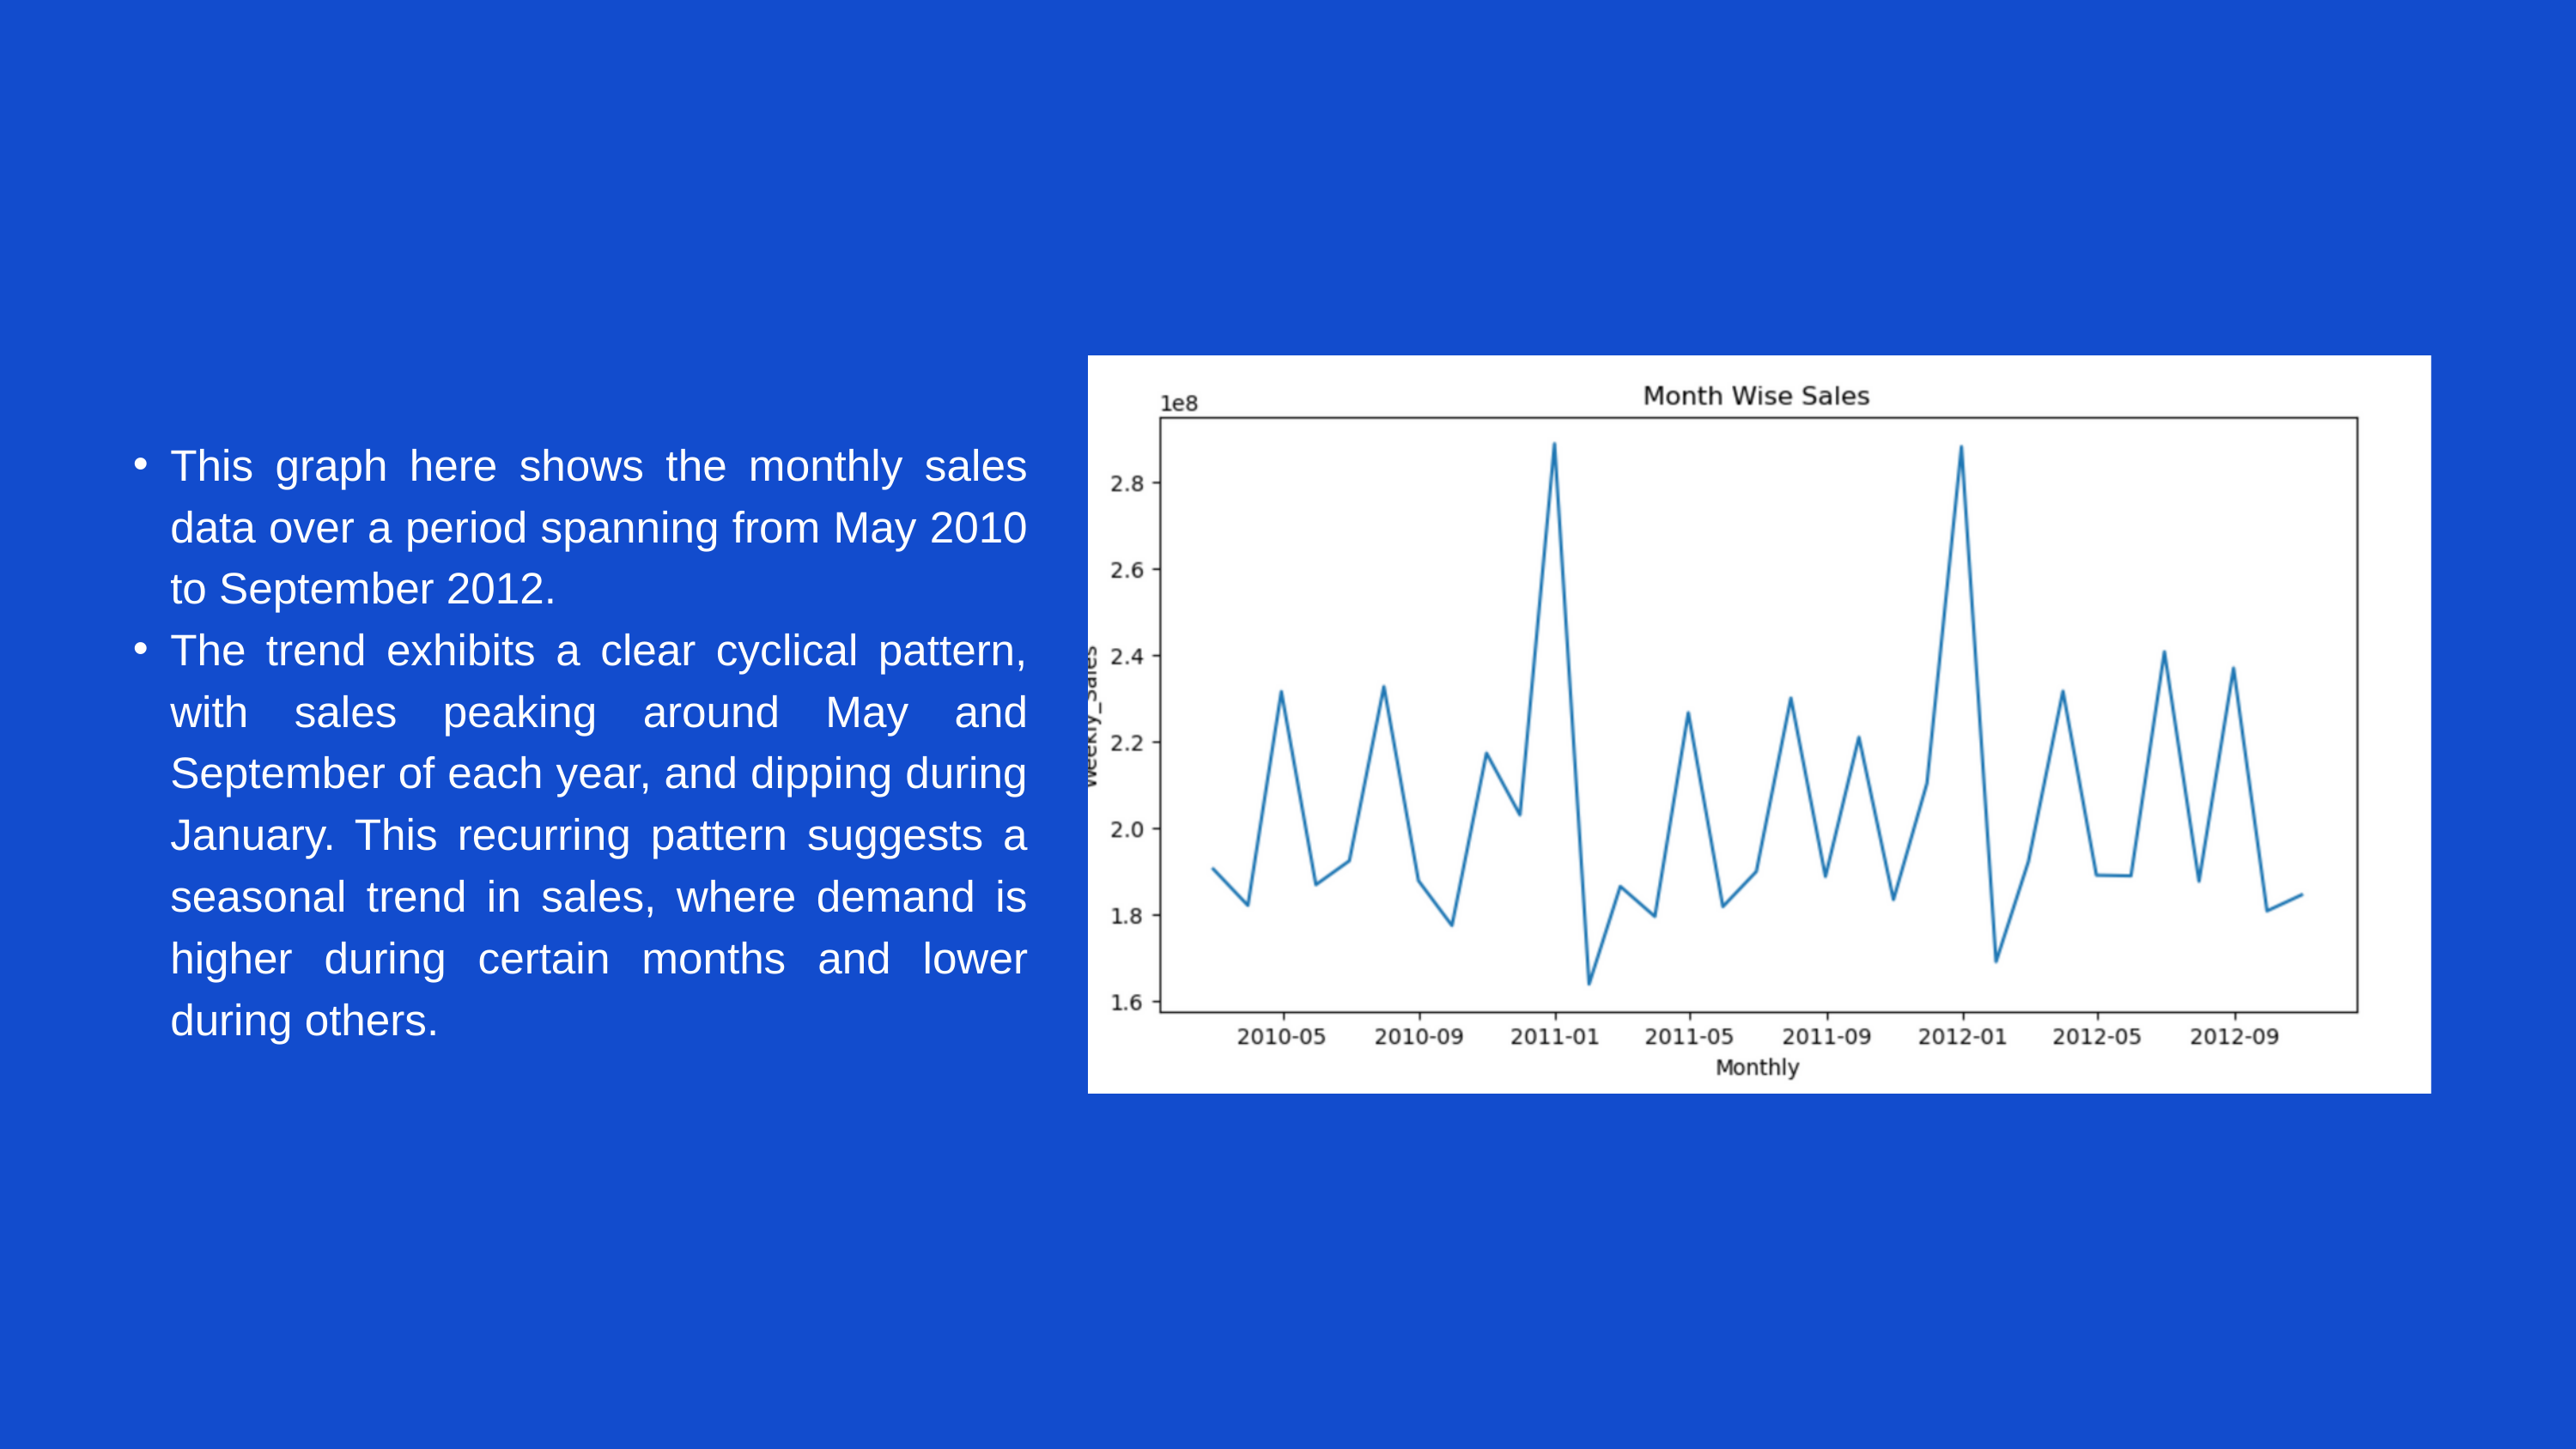

This graph here shows the monthly sales data over a period spanning from May 2010 to September 2012.
The trend exhibits a clear cyclical pattern, with sales peaking around May and September of each year, and dipping during January. This recurring pattern suggests a seasonal trend in sales, where demand is higher during certain months and lower during others.